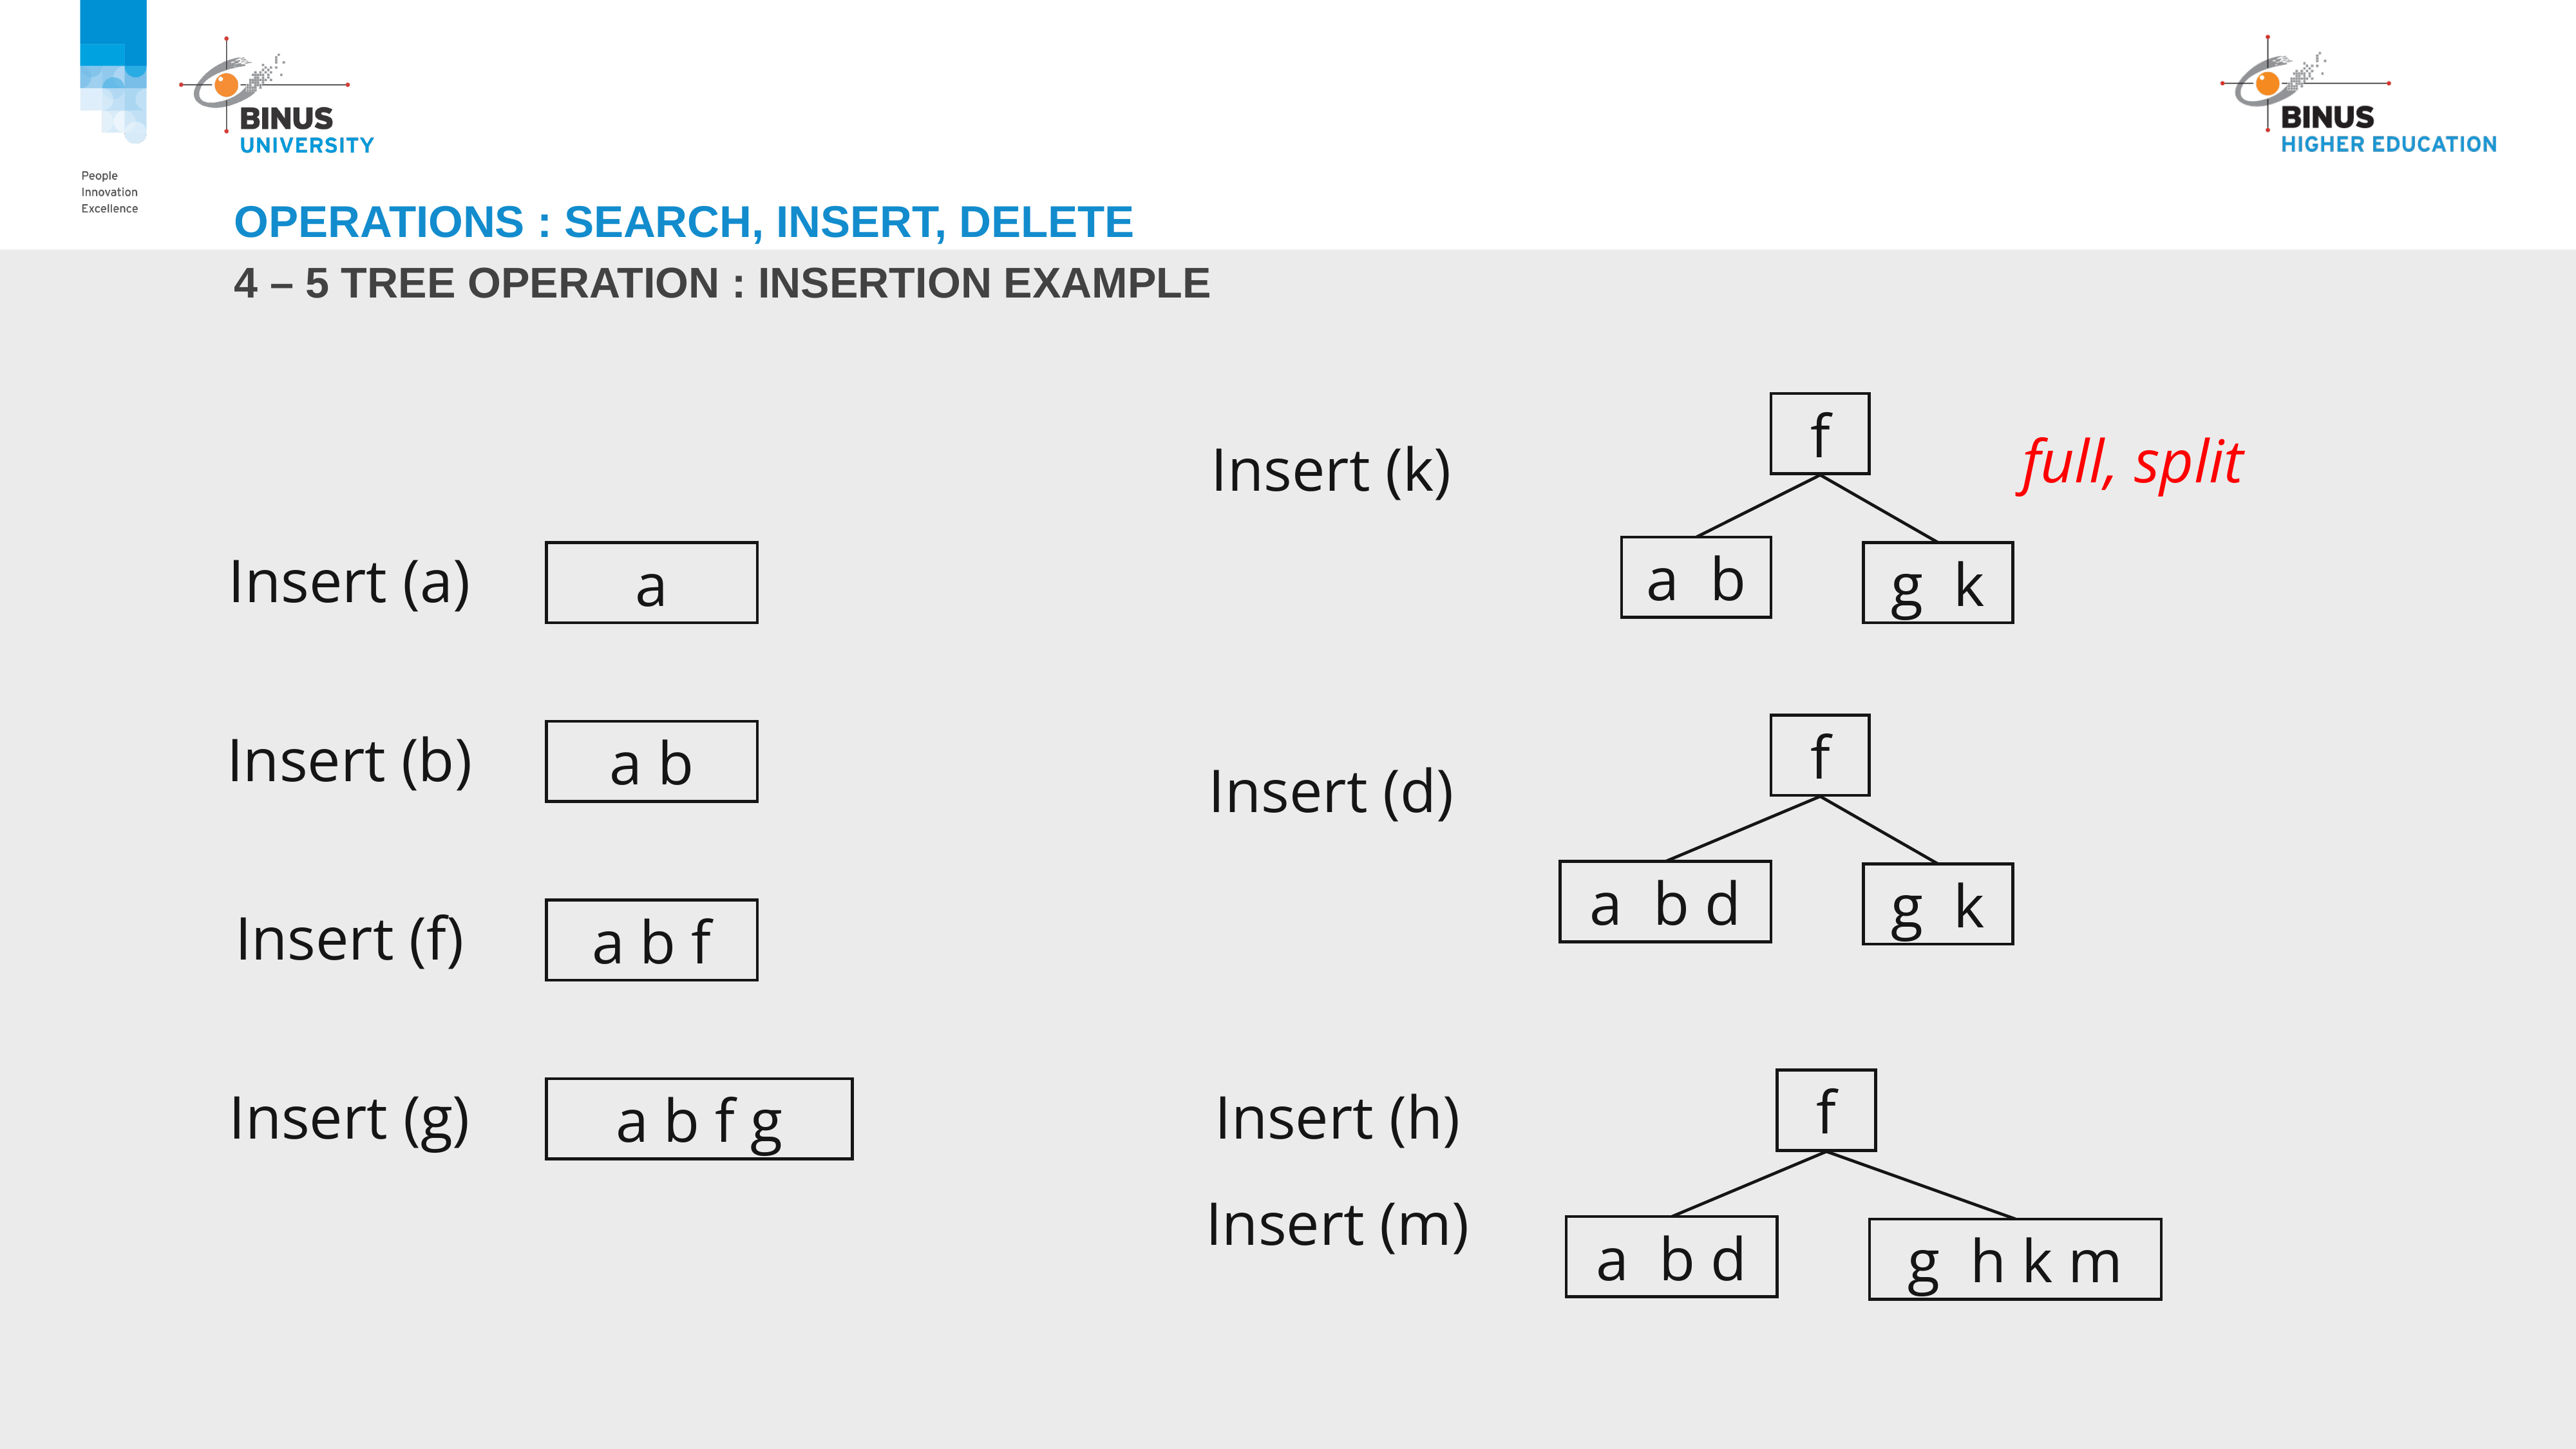

# Operations : Search, Insert, Delete
4 – 5 Tree operation : INSERTION EXAMPLE
f
full, split
a  b
g  k
Insert (k)
Insert (a)
a
f
a  b d
g  k
Insert (d)
Insert (b)
a b
Insert (f)
a b f
f
a  b d
g  h k m
Insert (h)
Insert (m)
Insert (g)
a b f g